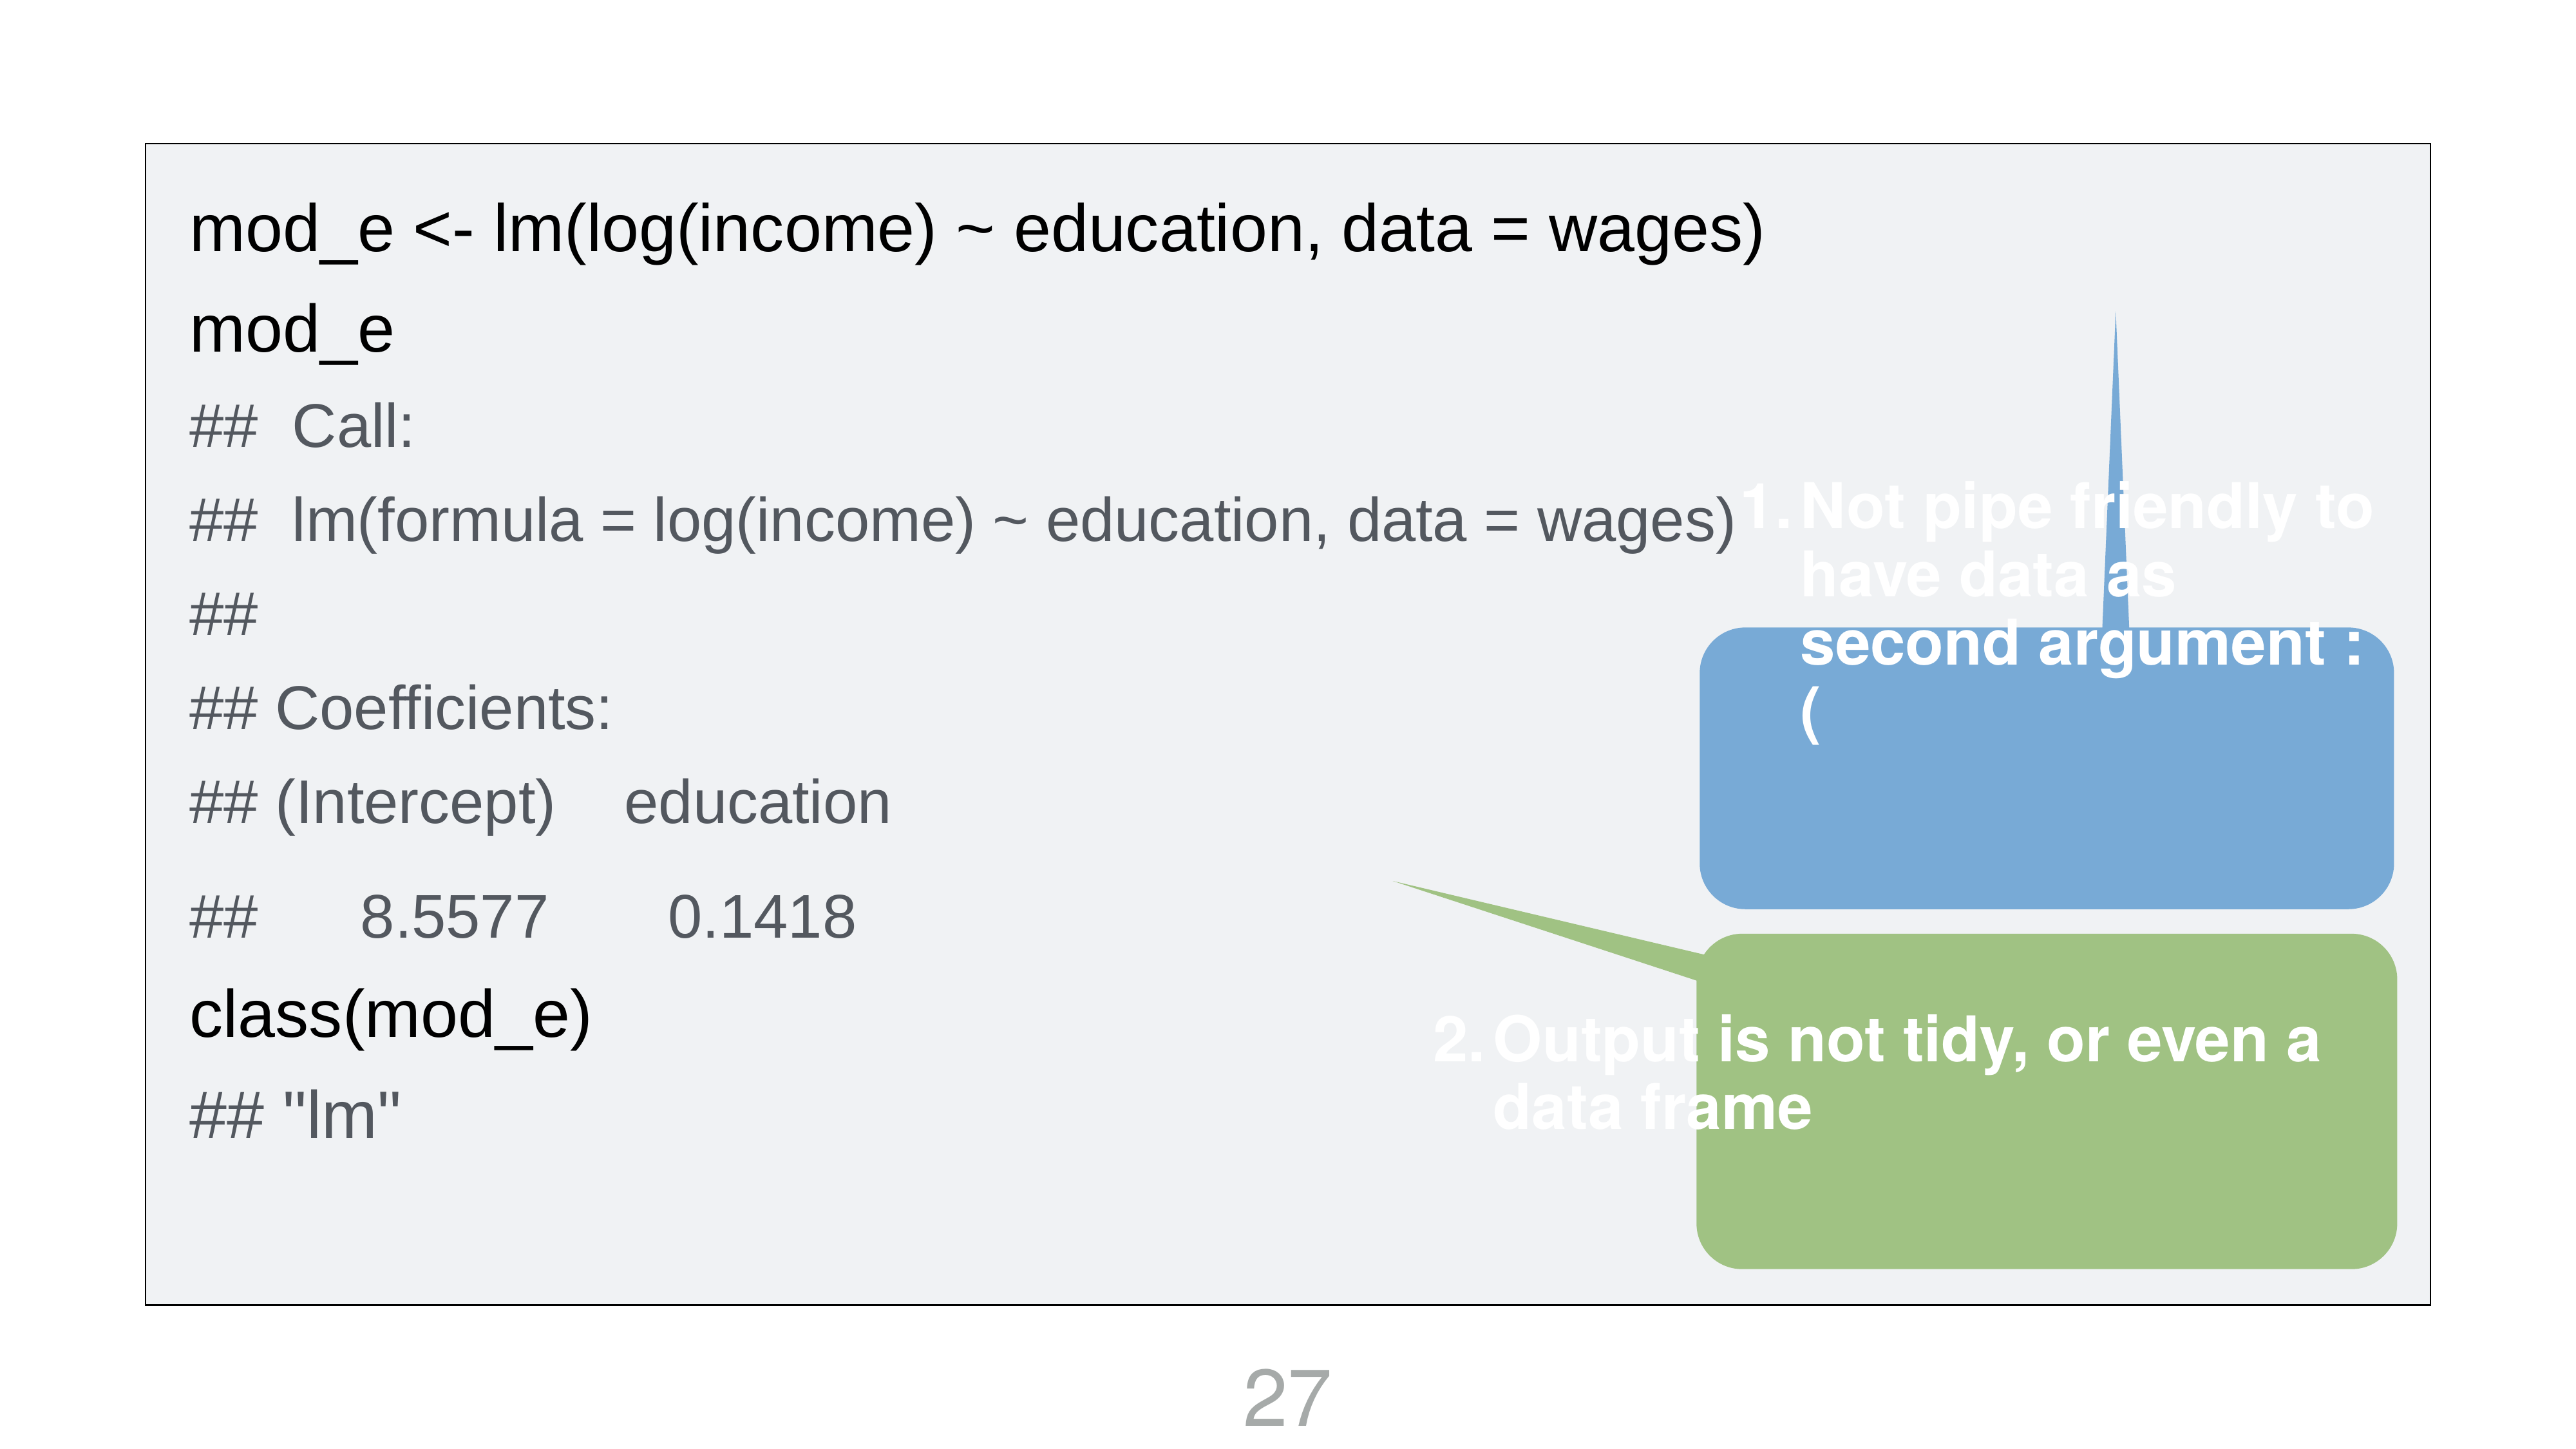

mod_e <- lm(log(income) ~ education, data = wages)
mod_e
##  Call:
##  lm(formula = log(income) ~ education, data = wages)
##
## Coefficients:
## (Intercept)    education
##      8.5577       0.1418
class(mod_e)
## "lm"
Not pipe friendly to have data as second argument :(
Output is not tidy, or even a data frame
27